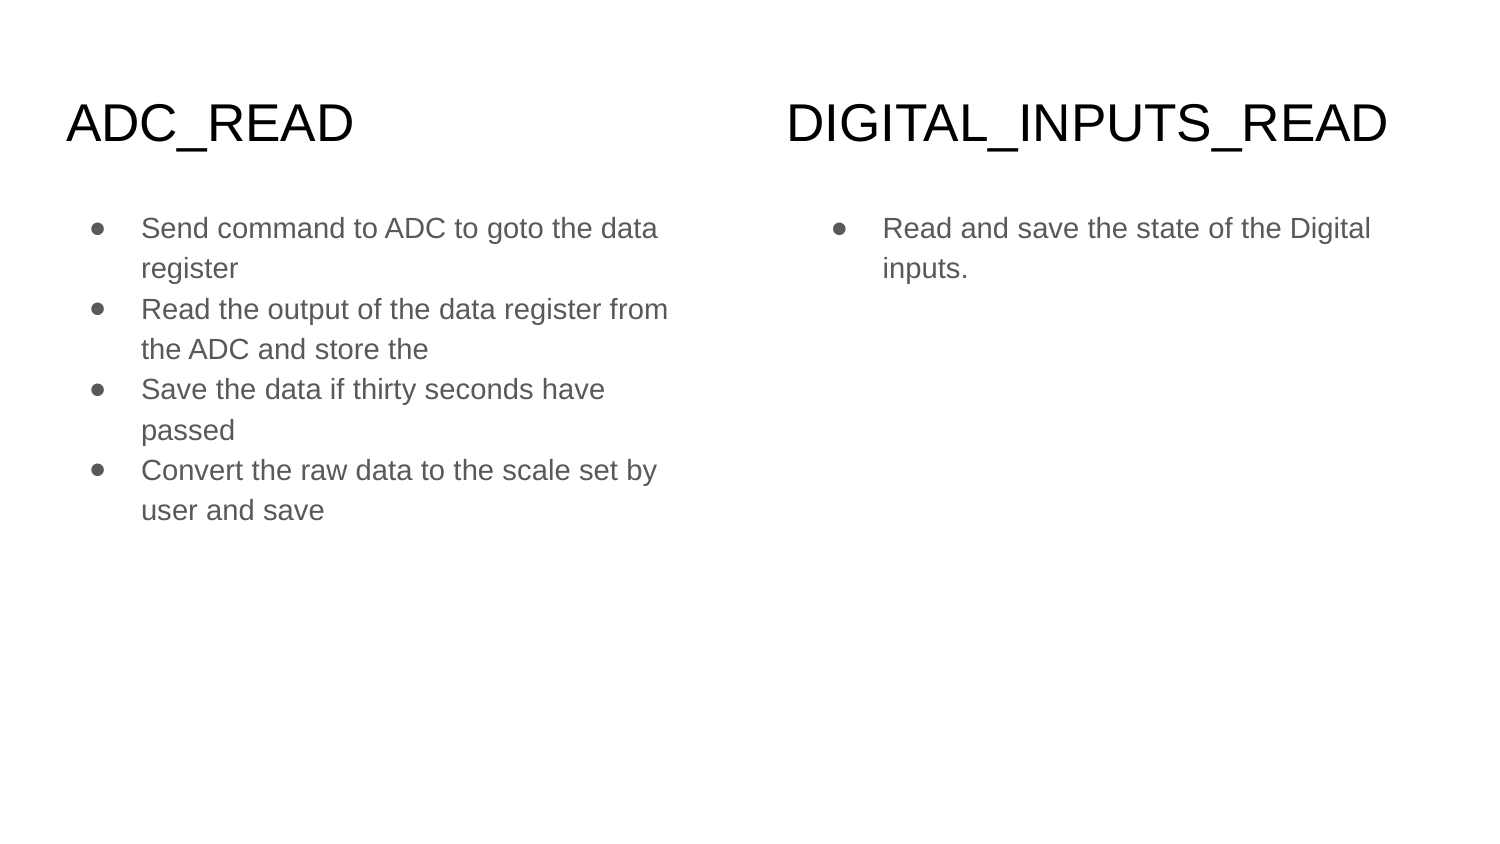

# ADC_READ
DIGITAL_INPUTS_READ
Send command to ADC to goto the data register
Read the output of the data register from the ADC and store the
Save the data if thirty seconds have passed
Convert the raw data to the scale set by user and save
Read and save the state of the Digital inputs.